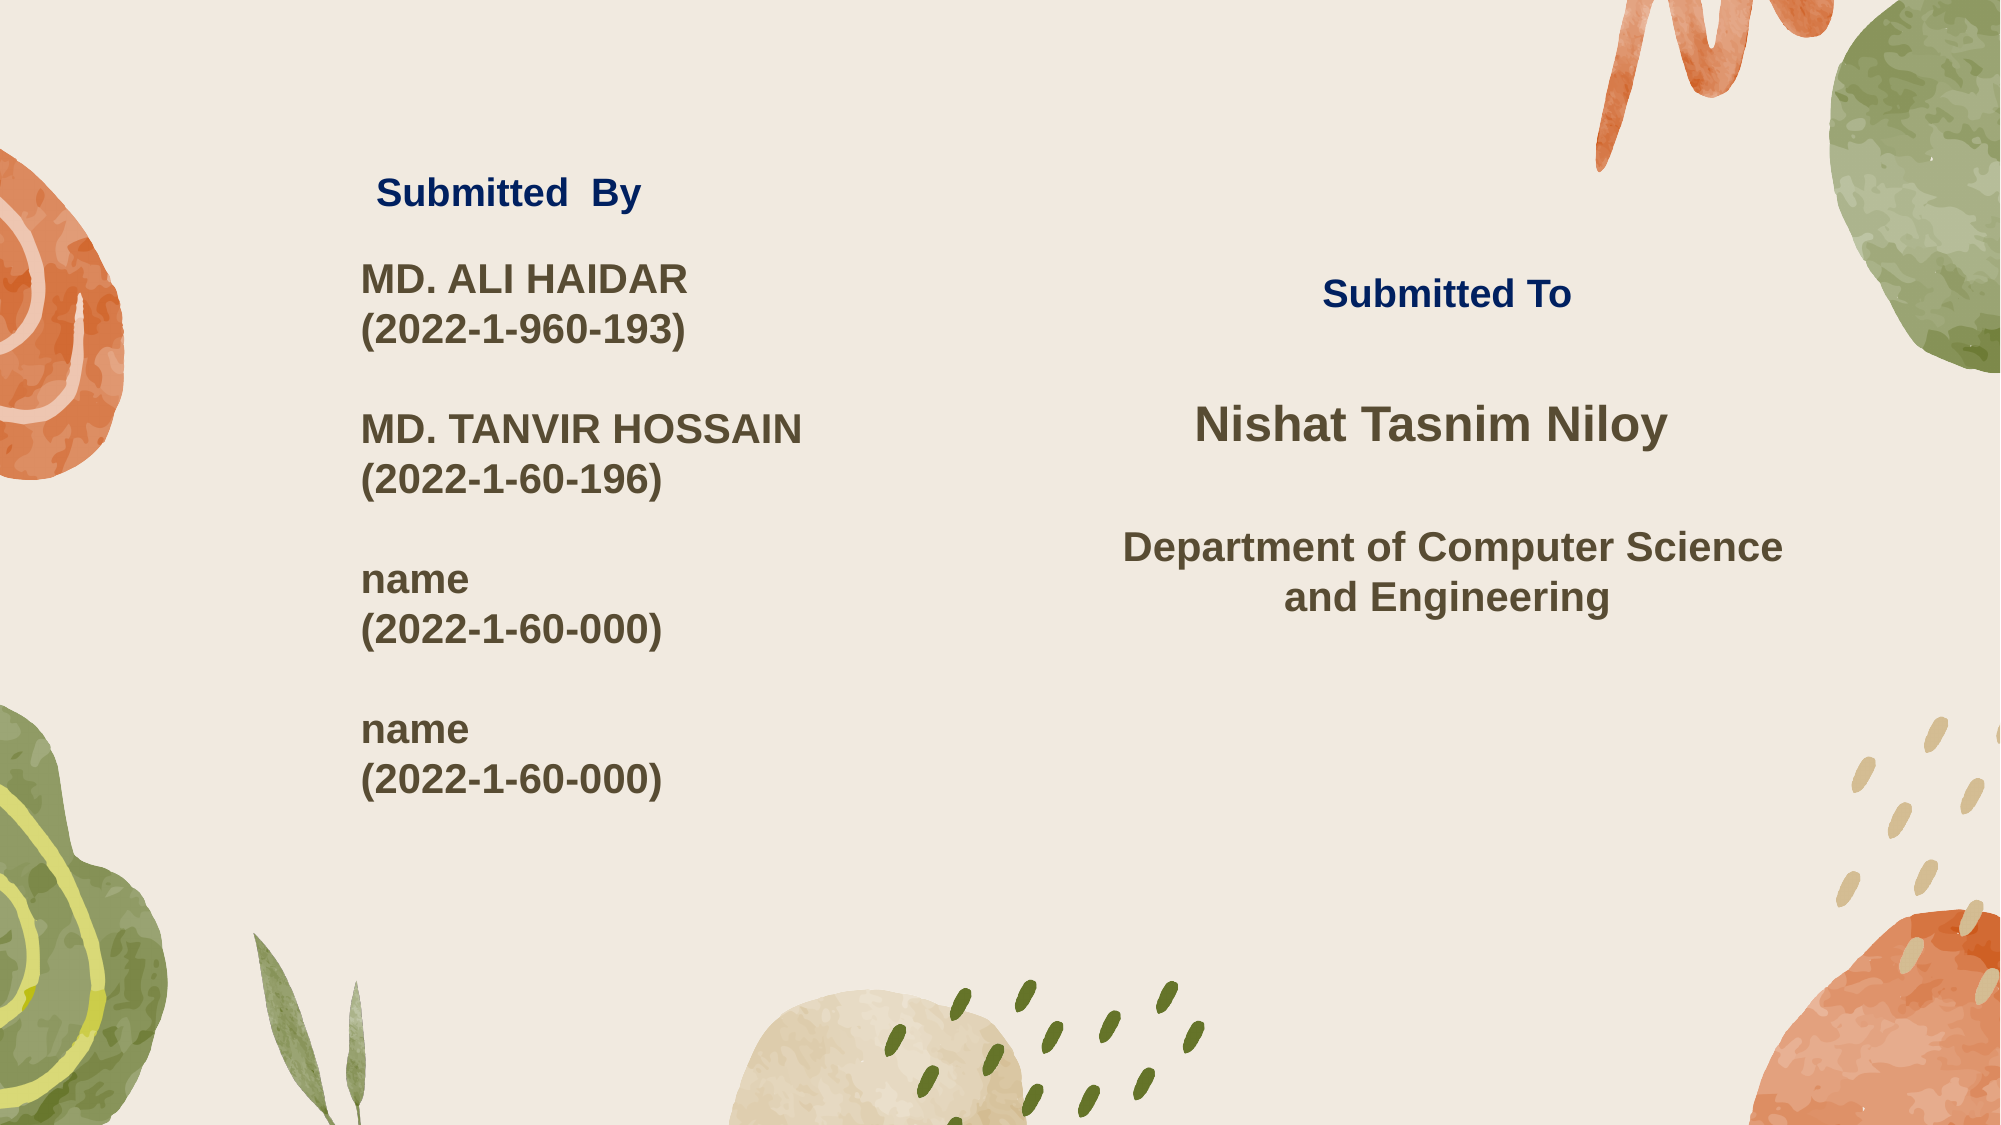

Submitted  By
MD. ALI HAIDAR
(2022-1-960-193)

MD. TANVIR HOSSAIN
(2022-1-60-196)

name
(2022-1-60-000)

name
(2022-1-60-000)

Submitted To
      Nishat Tasnim Niloy

Department of Computer Science and Engineering